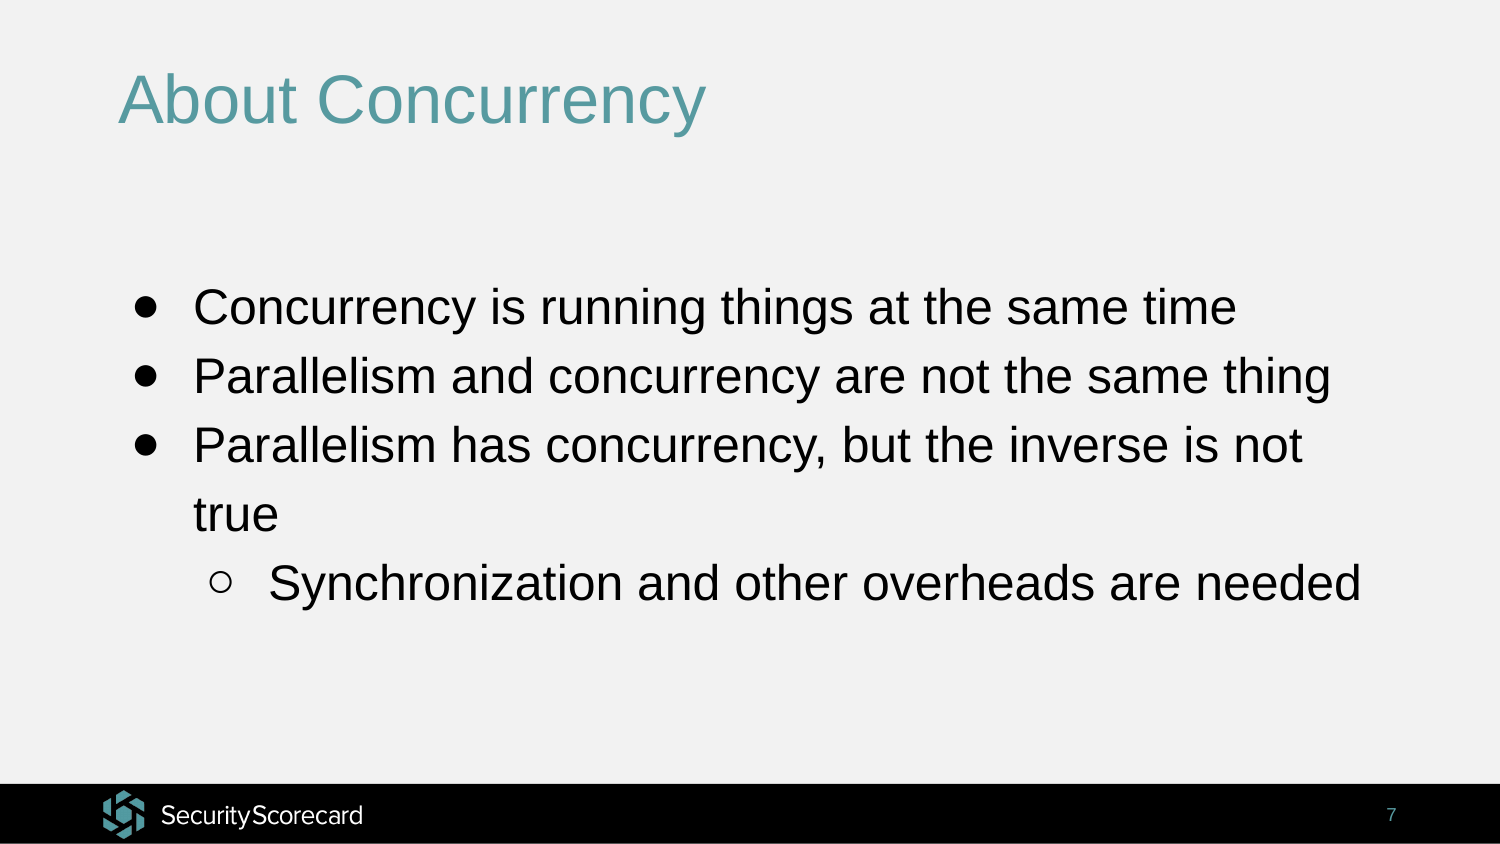

# About Concurrency

Concurrency is running things at the same time
Parallelism and concurrency are not the same thing
Parallelism has concurrency, but the inverse is not true
Synchronization and other overheads are needed